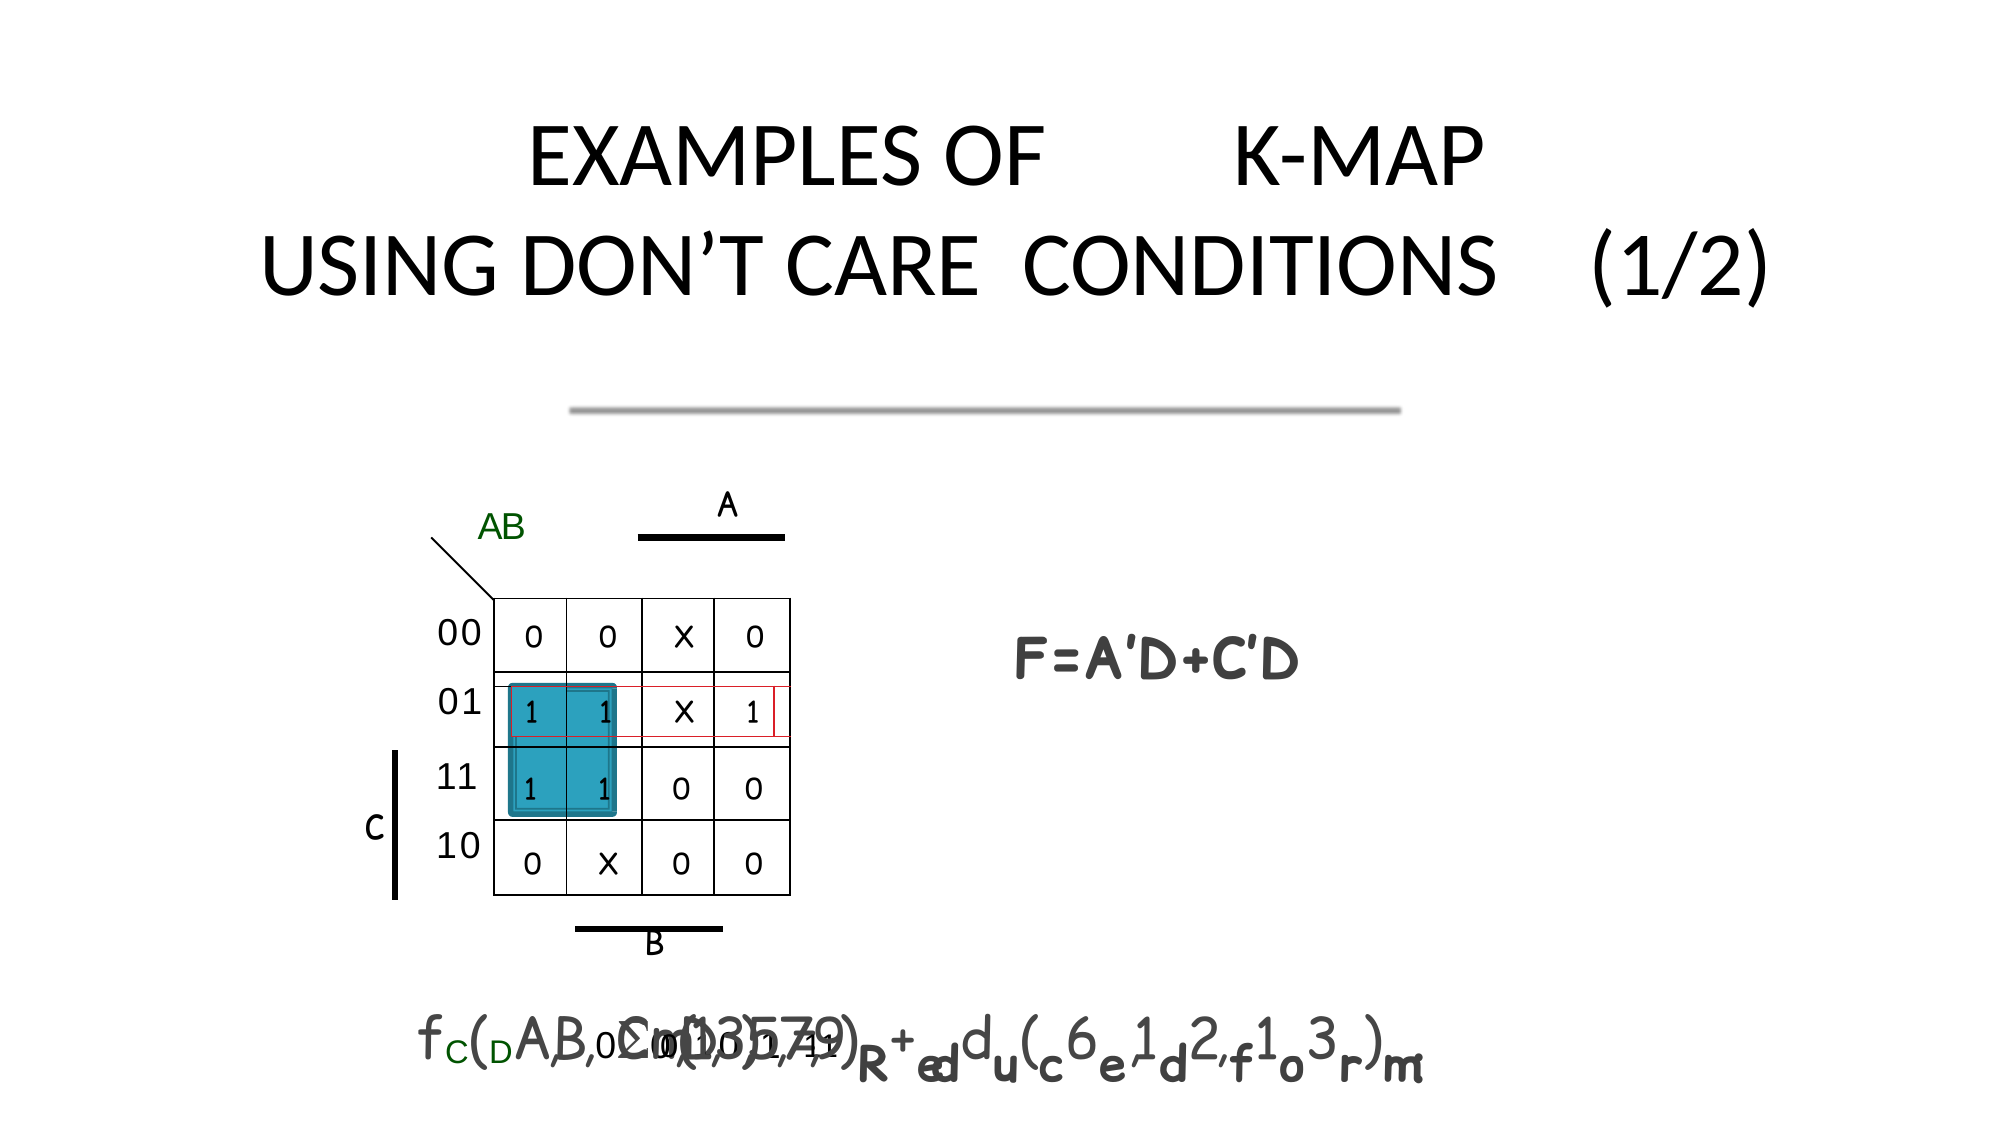

# EXAMPLES OF	K-MAP
 USING DON’T CARE  CONDITIONS	(1/2)

A
AB

00
01
11
10
| 0 |  | 0 | X | 0 |  |
| --- | --- | --- | --- | --- | --- |
|  |  |  |  |  |  |
|  | 1 | 1 | X | 1 |  |
|  |  |  |  |  |  |
| 1 |  | 1 | 0 | 0 |  |
| 0 |  | X | 0 | 0 |  |
F=A’D+C’D

C
B

             fC(DA,B,0C0,D0)1 =1      1                                                        Σm1           0(1,3,5,7,9)R+eddu(c6e,1d2,f1o3r)m: